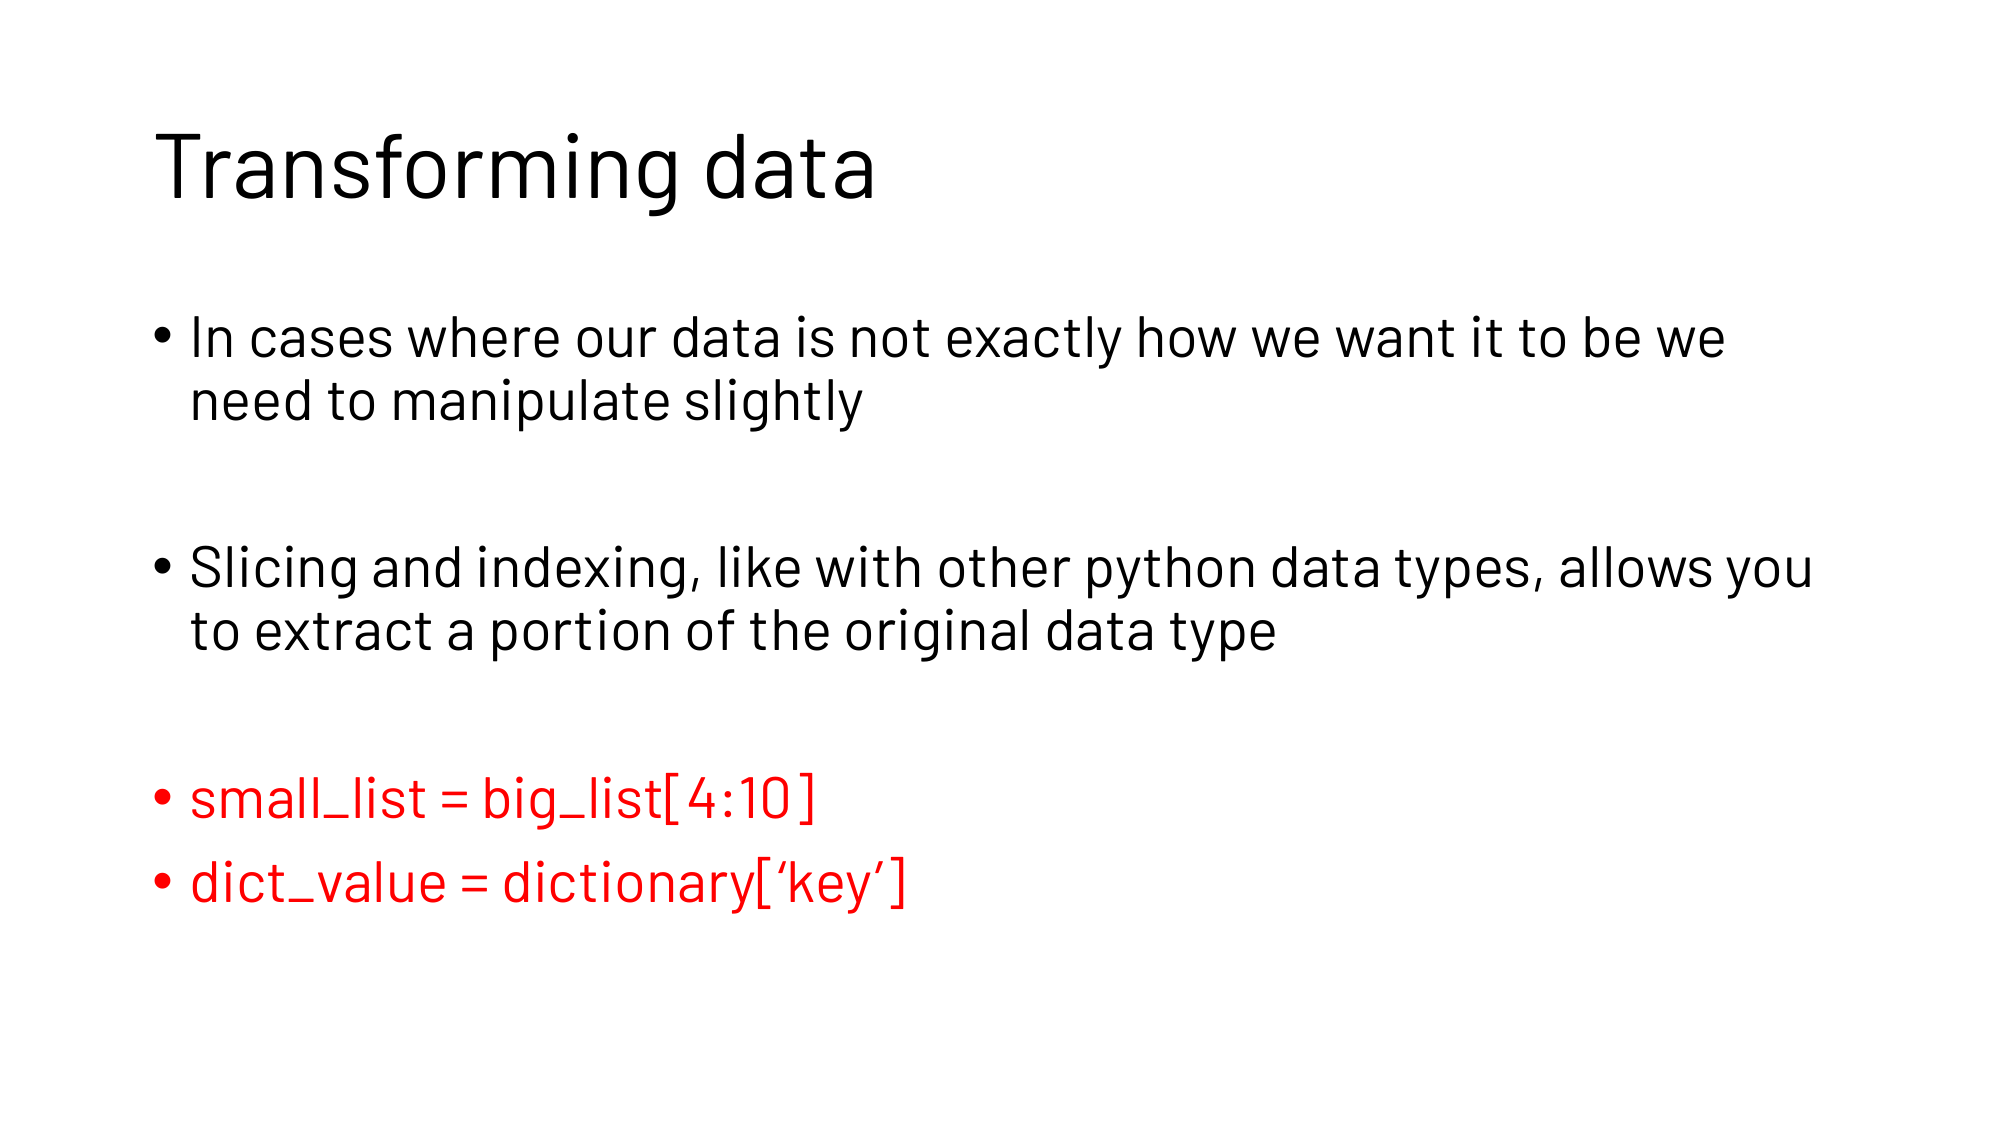

# Transforming data
In cases where our data is not exactly how we want it to be we need to manipulate slightly

Slicing and indexing, like with other python data types, allows you to extract a portion of the original data type

small_list = big_list[4:10]
dict_value = dictionary[‘key’]